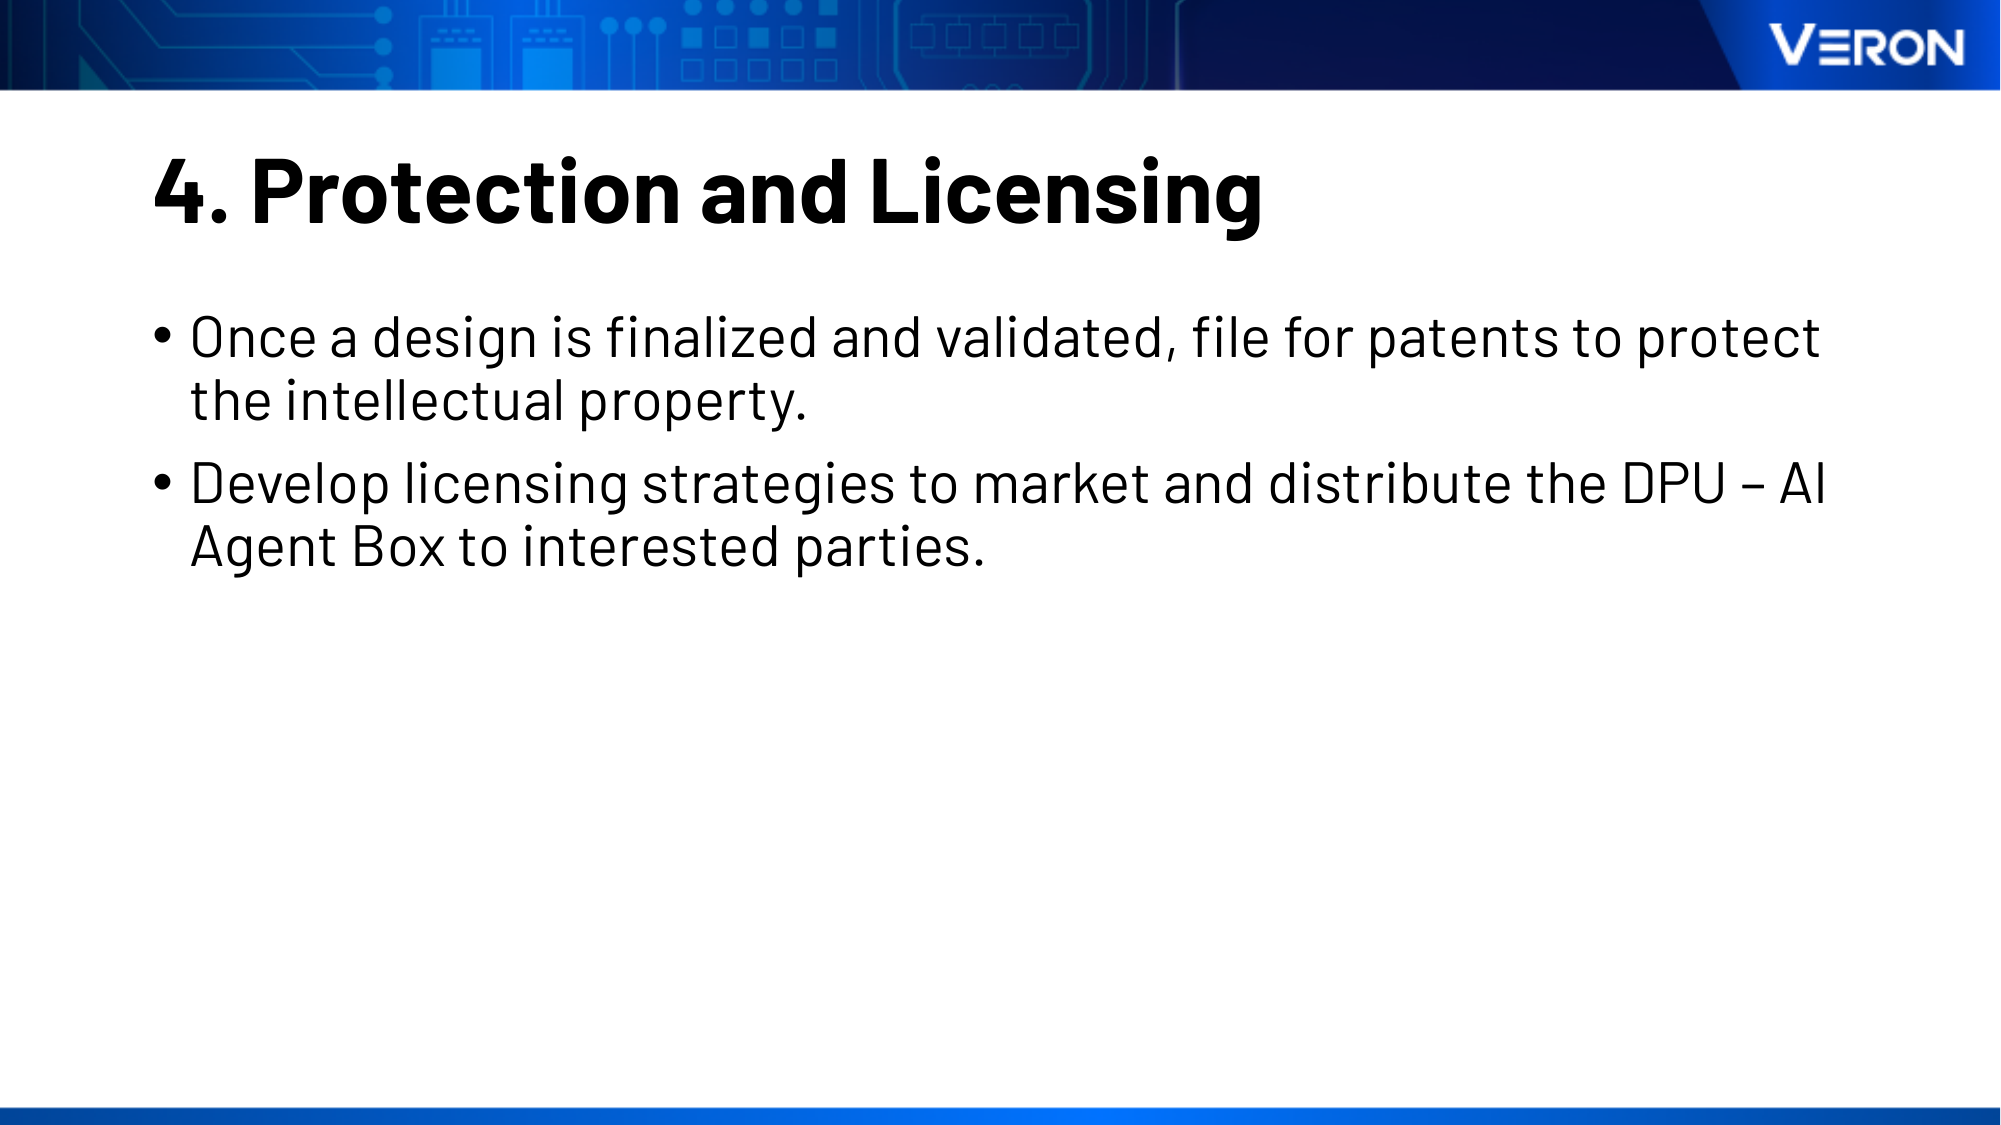

# 4. Protection and Licensing
Once a design is finalized and validated, file for patents to protect the intellectual property.
Develop licensing strategies to market and distribute the DPU – AI Agent Box to interested parties.